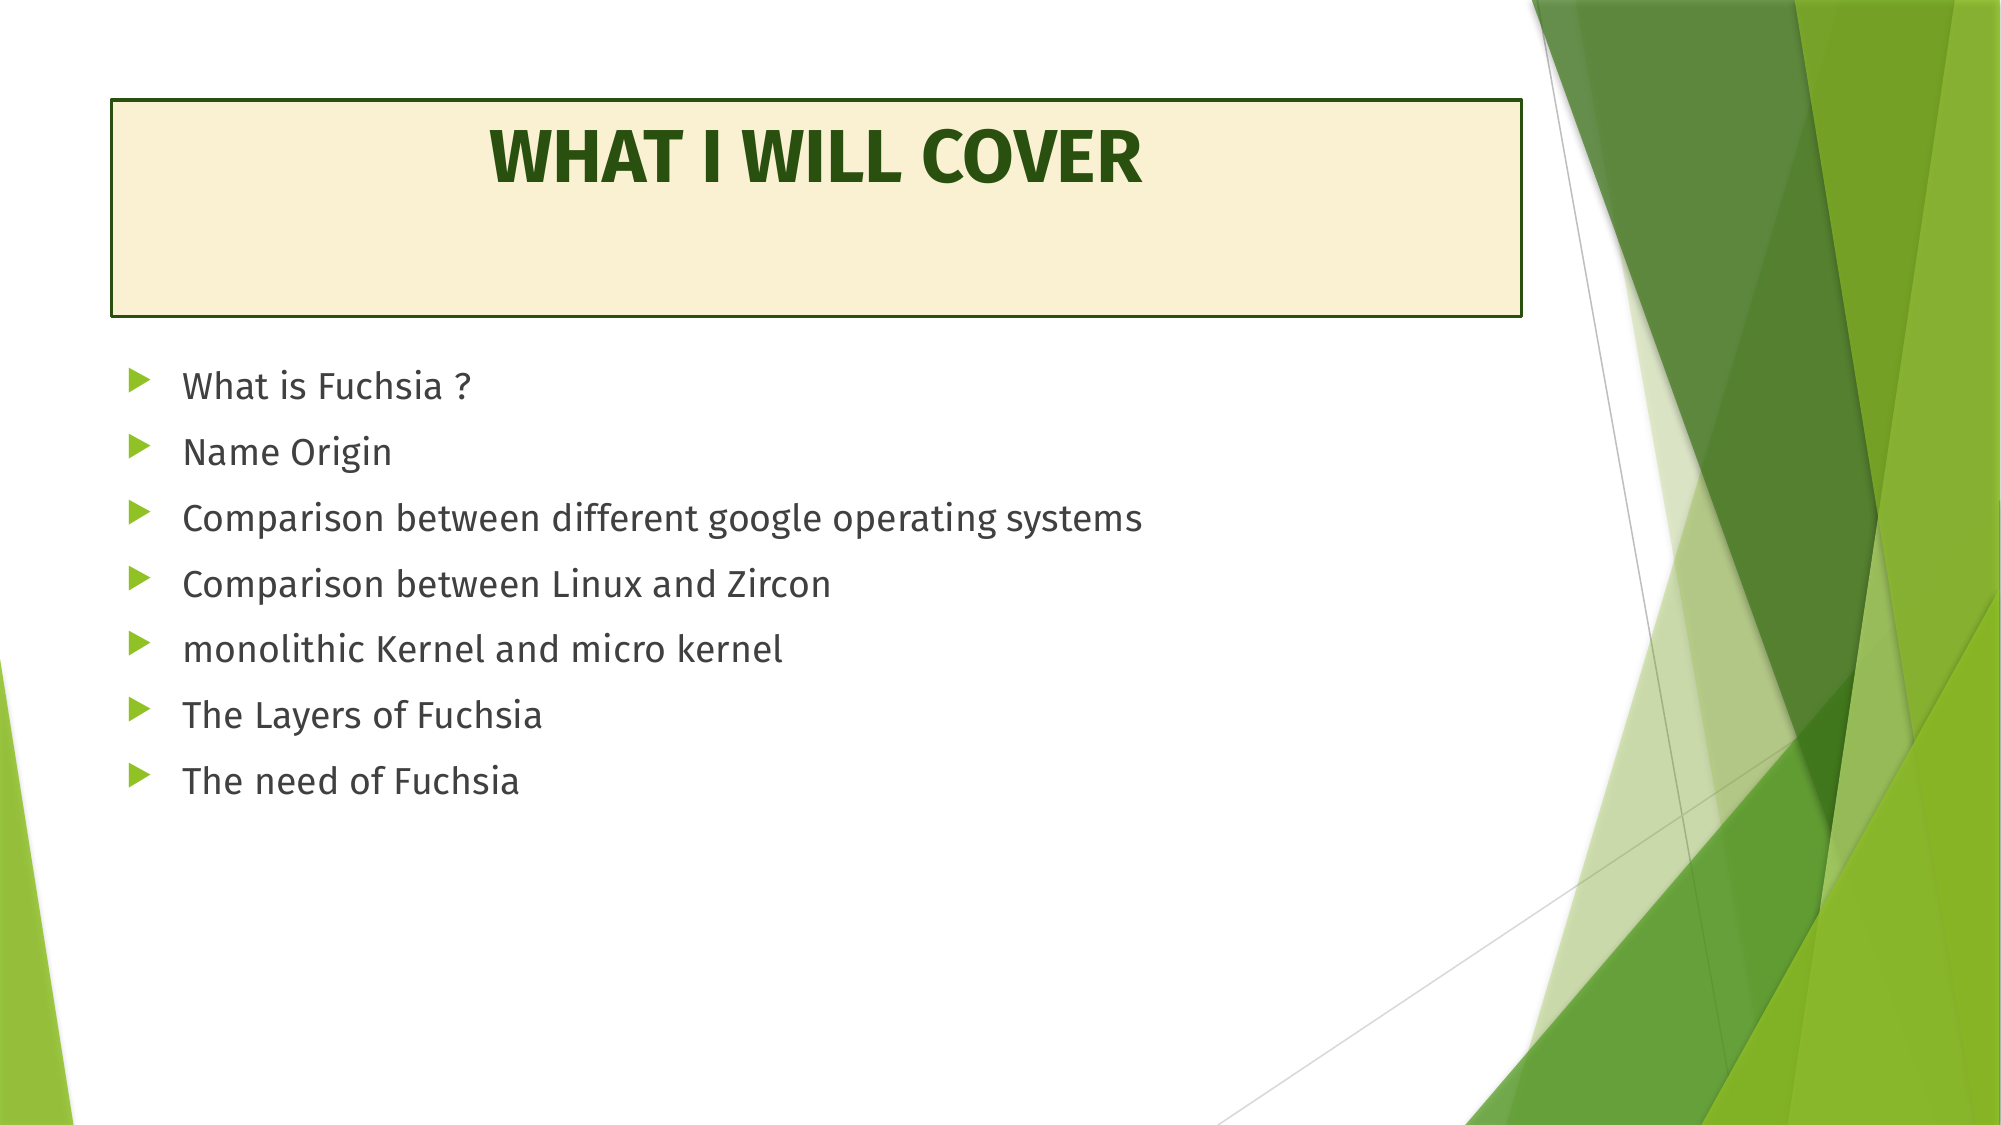

# WHAT I WILL COVER
What is Fuchsia ?
Name Origin
Comparison between different google operating systems
Comparison between Linux and Zircon
monolithic Kernel and micro kernel
The Layers of Fuchsia
The need of Fuchsia